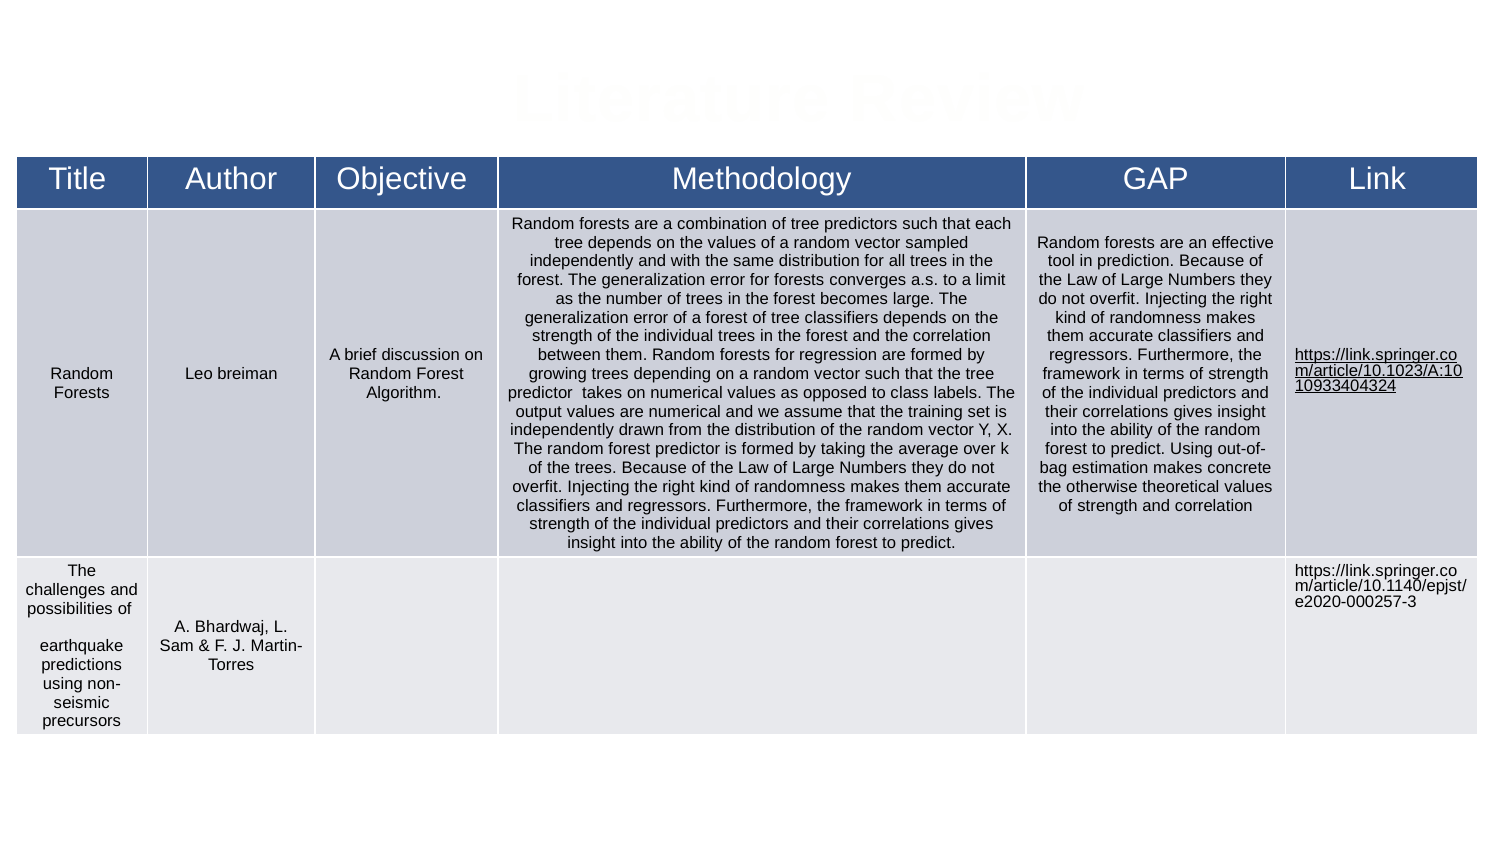

Literature Review
| Title | Author | Objective | Methodology | GAP | Link |
| --- | --- | --- | --- | --- | --- |
| Random Forests | Leo breiman | A brief discussion on Random Forest Algorithm. | Random forests are a combination of tree predictors such that each tree depends on the values of a random vector sampled independently and with the same distribution for all trees in the forest. The generalization error for forests converges a.s. to a limit as the number of trees in the forest becomes large. The generalization error of a forest of tree classifiers depends on the strength of the individual trees in the forest and the correlation between them. Random forests for regression are formed by growing trees depending on a random vector such that the tree predictor takes on numerical values as opposed to class labels. The output values are numerical and we assume that the training set is independently drawn from the distribution of the random vector Y, X. The random forest predictor is formed by taking the average over k of the trees. Because of the Law of Large Numbers they do not overfit. Injecting the right kind of randomness makes them accurate classifiers and regressors. Furthermore, the framework in terms of strength of the individual predictors and their correlations gives insight into the ability of the random forest to predict. | Random forests are an effective tool in prediction. Because of the Law of Large Numbers they do not overfit. Injecting the right kind of randomness makes them accurate classifiers and regressors. Furthermore, the framework in terms of strength of the individual predictors and their correlations gives insight into the ability of the random forest to predict. Using out-of-bag estimation makes concrete the otherwise theoretical values of strength and correlation | https://link.springer.com/article/10.1023/A:1010933404324 |
| The challenges and possibilities of earthquake predictions using non-seismic precursors | A. Bhardwaj, L. Sam & F. J. Martin-Torres |  |  |  | https://link.springer.com/article/10.1140/epjst/e2020-000257-3 |